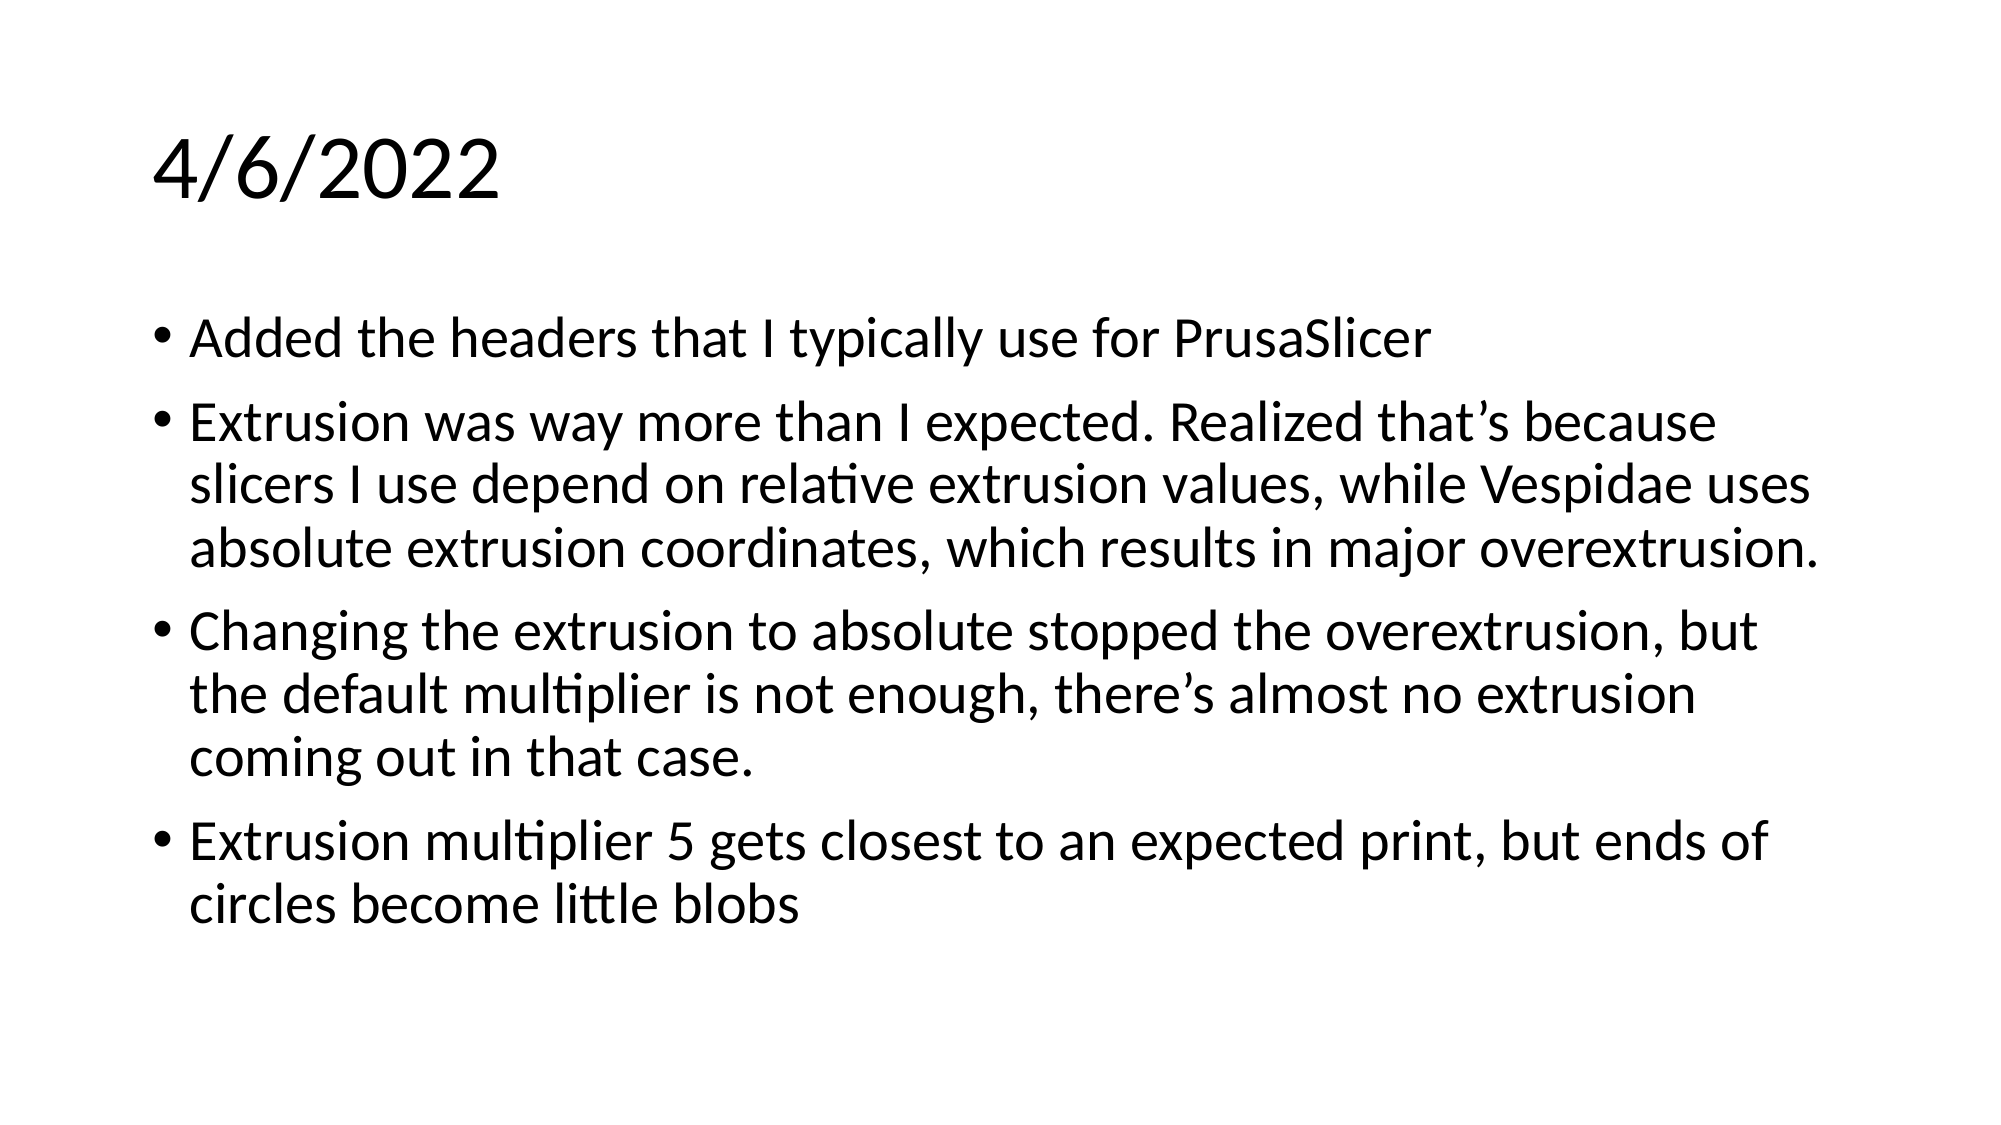

# 4/6/2022
Added the headers that I typically use for PrusaSlicer
Extrusion was way more than I expected. Realized that’s because slicers I use depend on relative extrusion values, while Vespidae uses absolute extrusion coordinates, which results in major overextrusion.
Changing the extrusion to absolute stopped the overextrusion, but the default multiplier is not enough, there’s almost no extrusion coming out in that case.
Extrusion multiplier 5 gets closest to an expected print, but ends of circles become little blobs